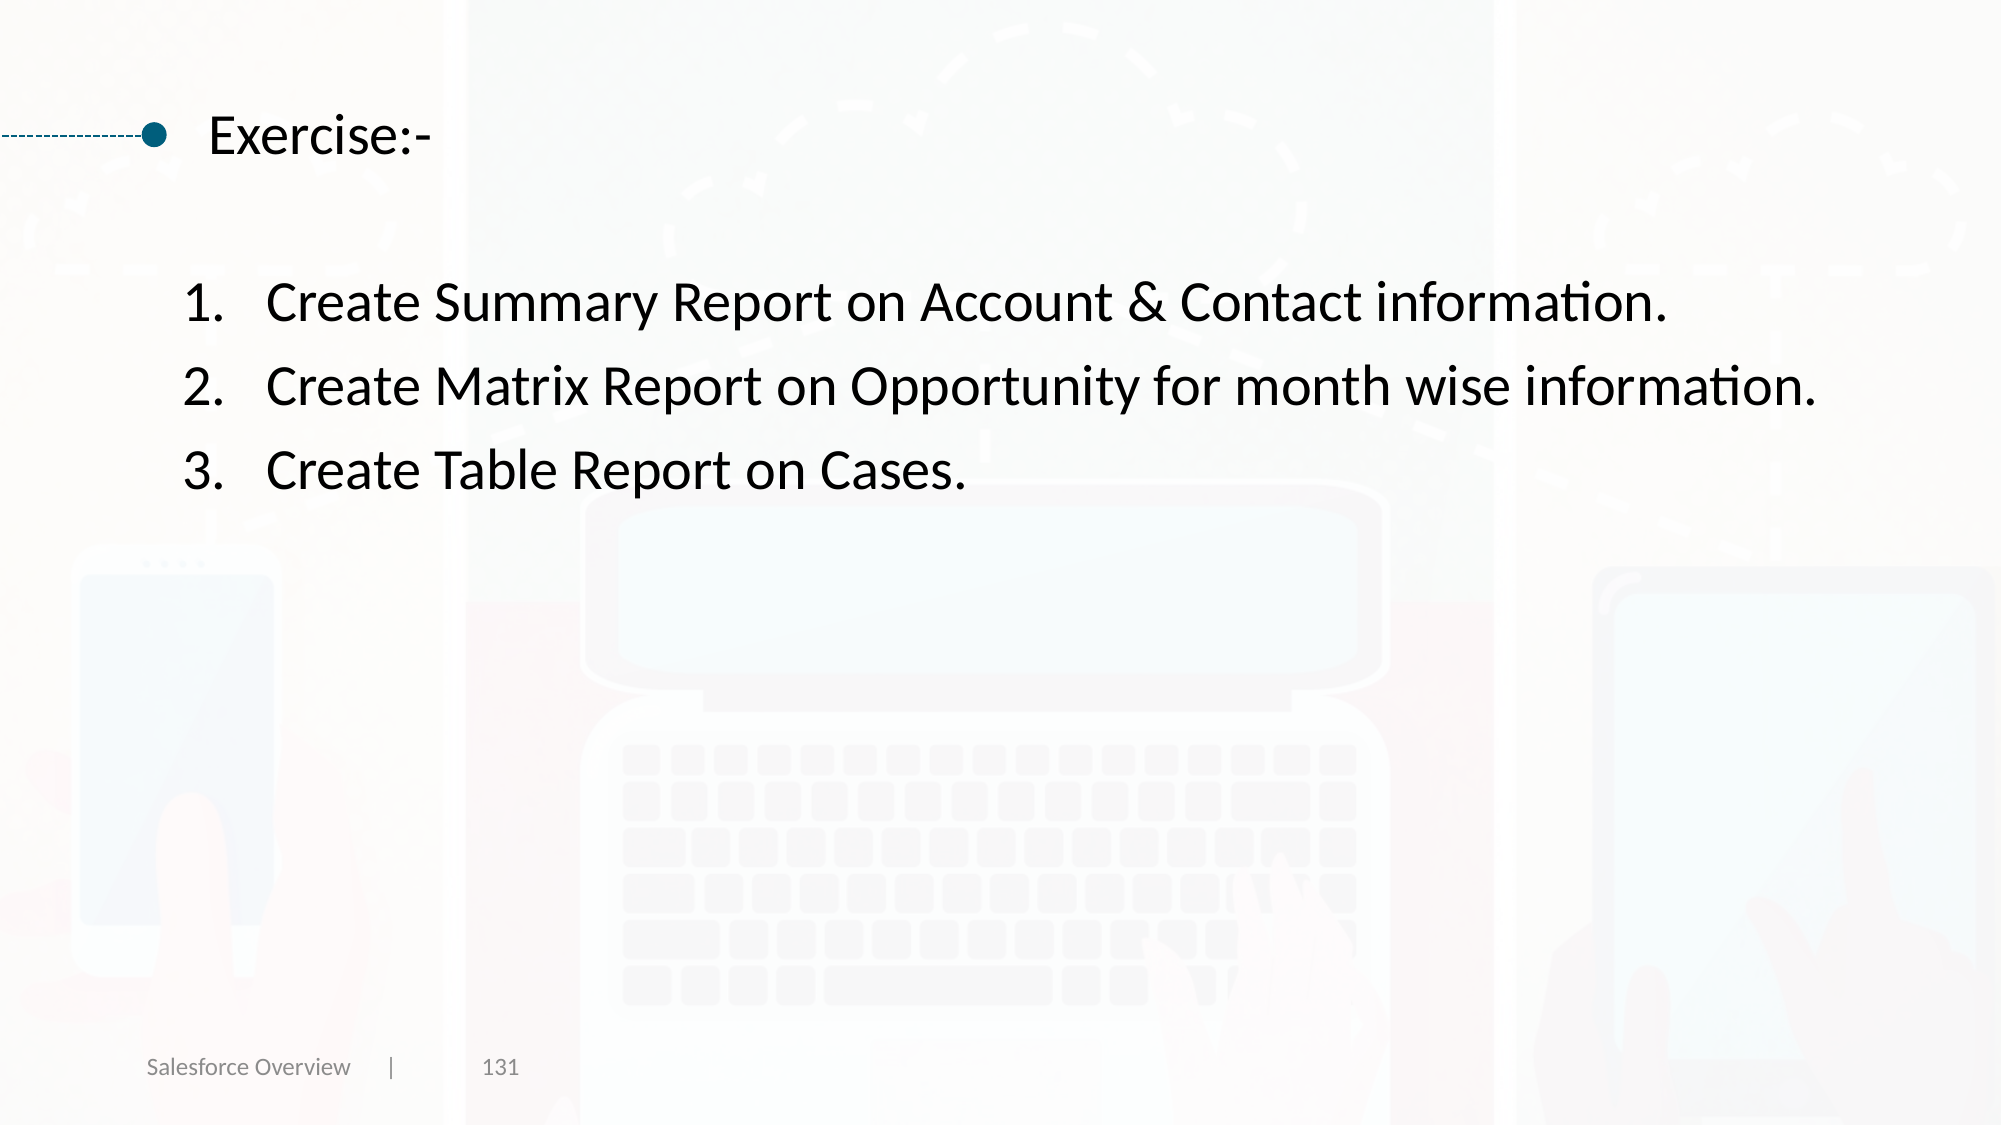

Exercise:-

Create Summary Report on Account & Contact information.
Create Matrix Report on Opportunity for month wise information.
Create Table Report on Cases.
Salesforce Overview      |
131